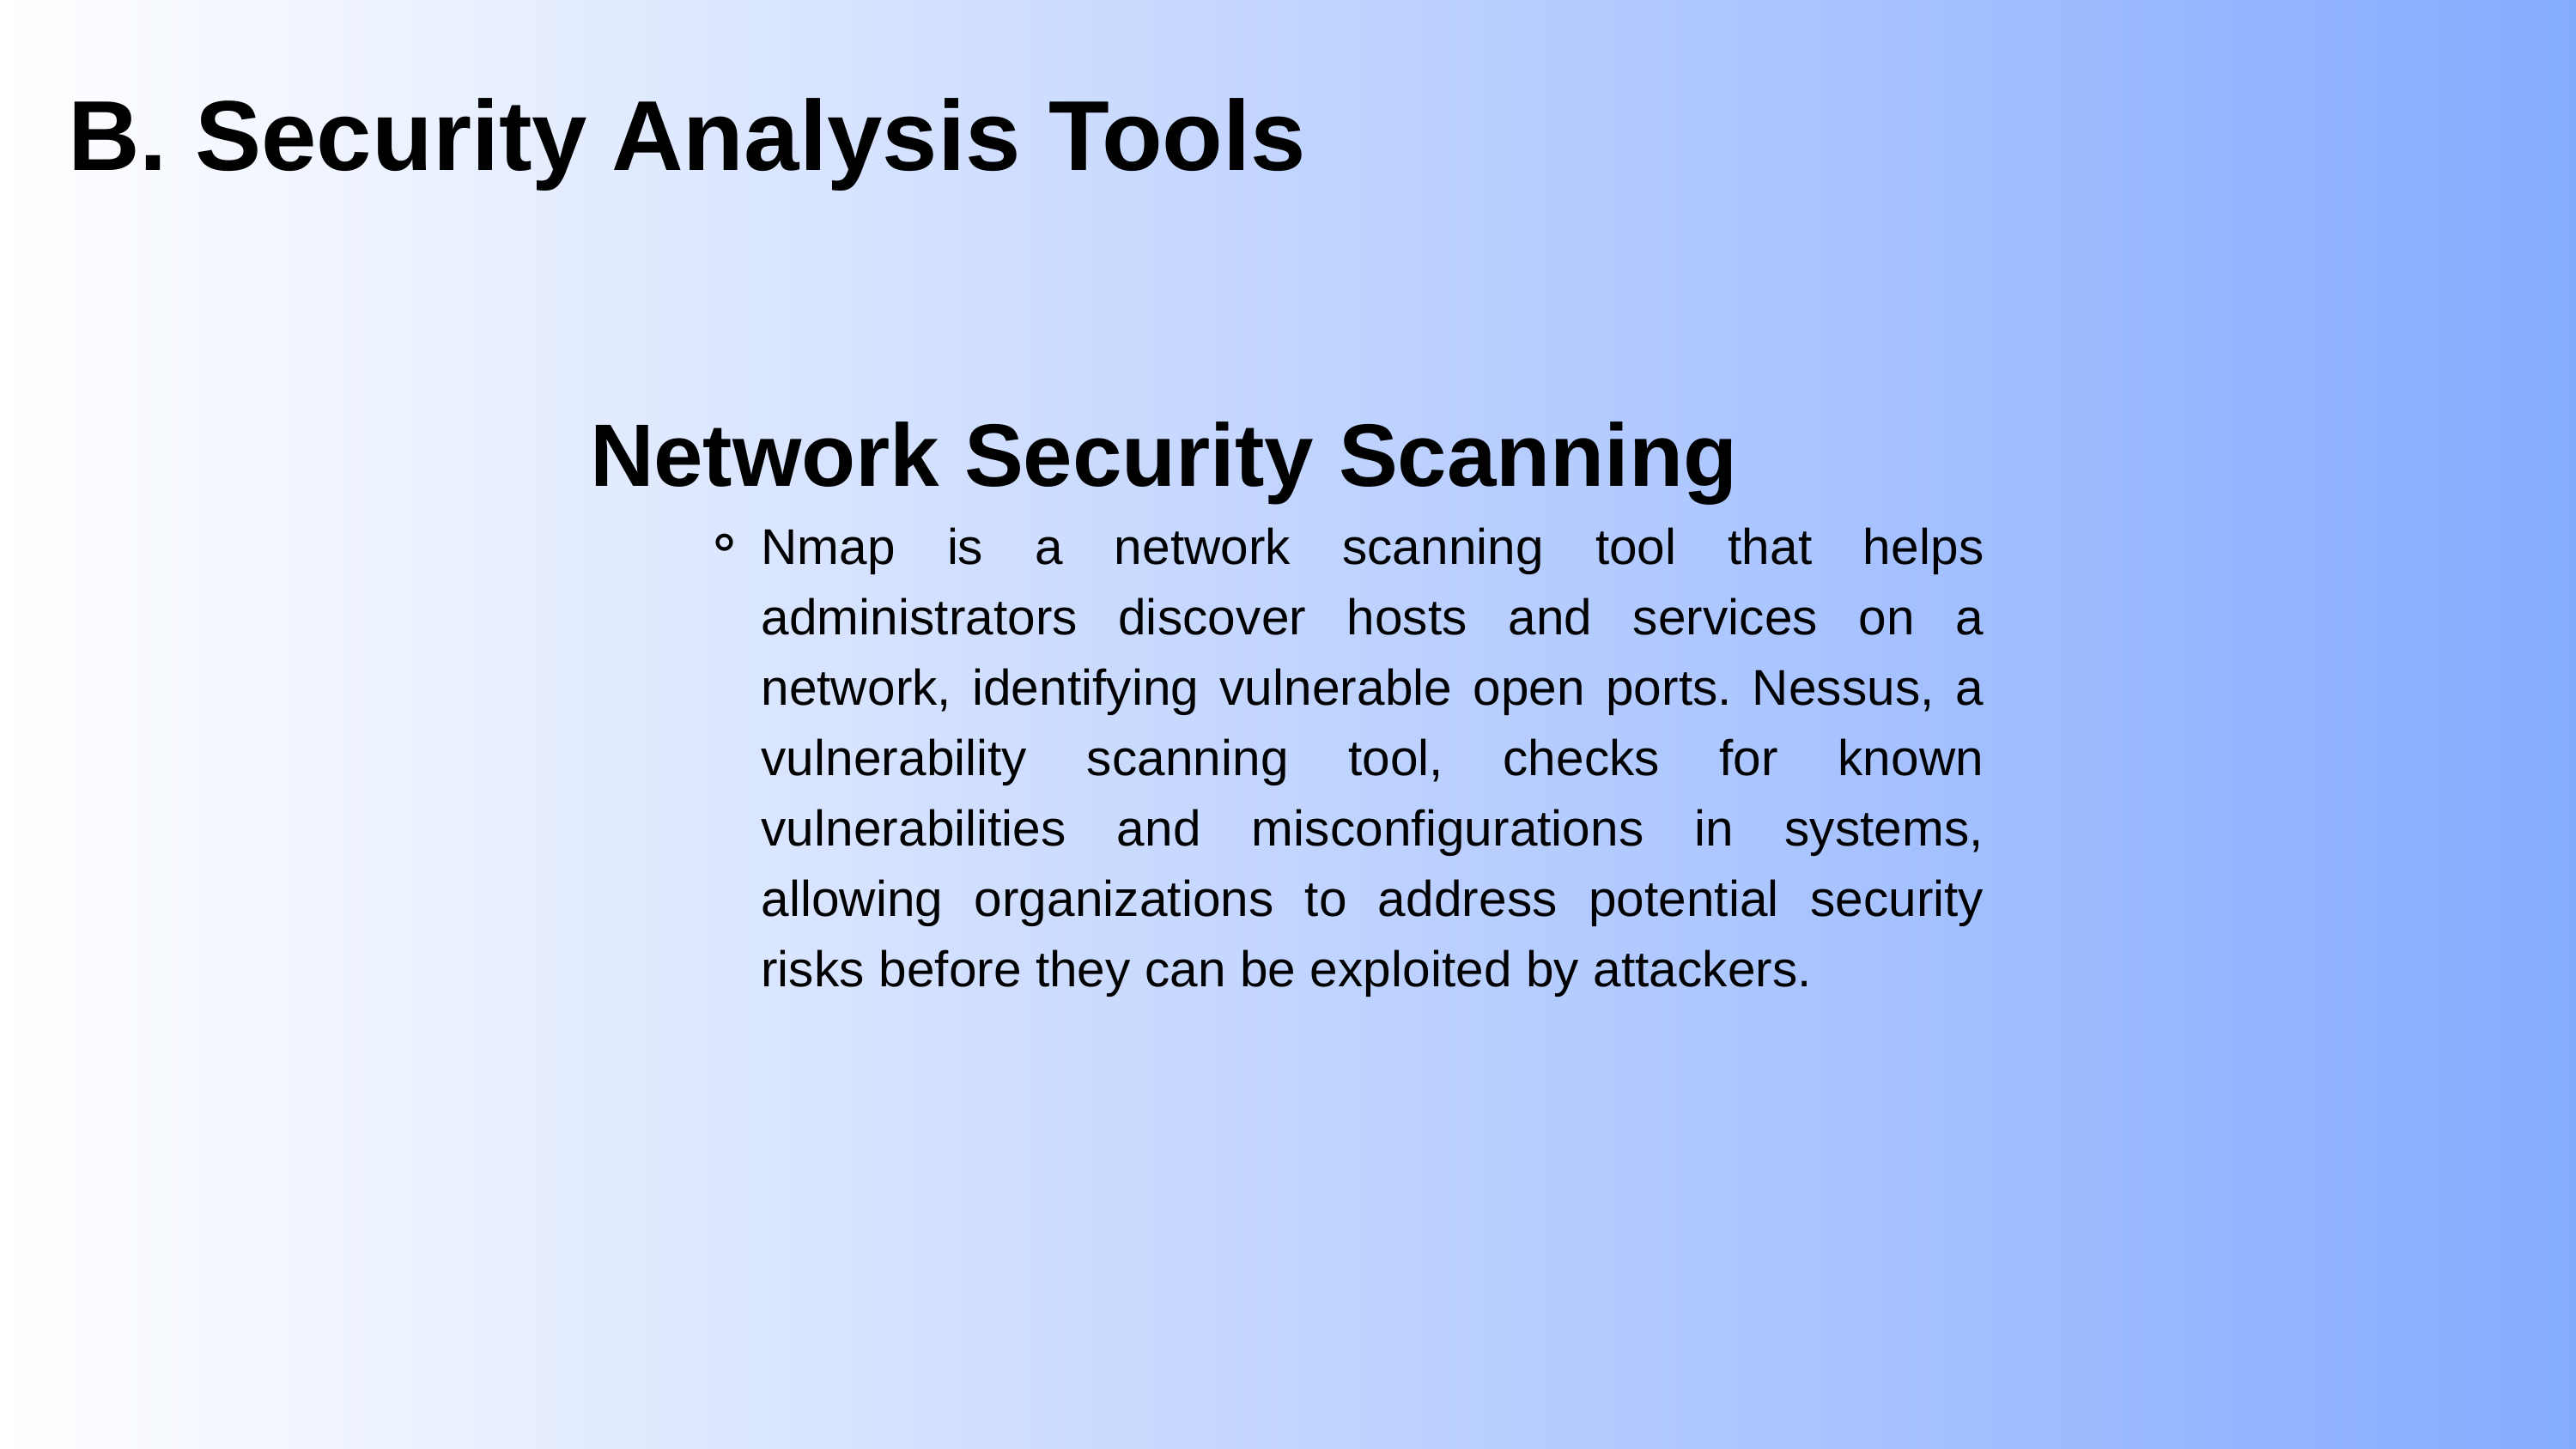

B. Security Analysis Tools
Network Security Scanning
Nmap is a network scanning tool that helps administrators discover hosts and services on a network, identifying vulnerable open ports. Nessus, a vulnerability scanning tool, checks for known vulnerabilities and misconfigurations in systems, allowing organizations to address potential security risks before they can be exploited by attackers.